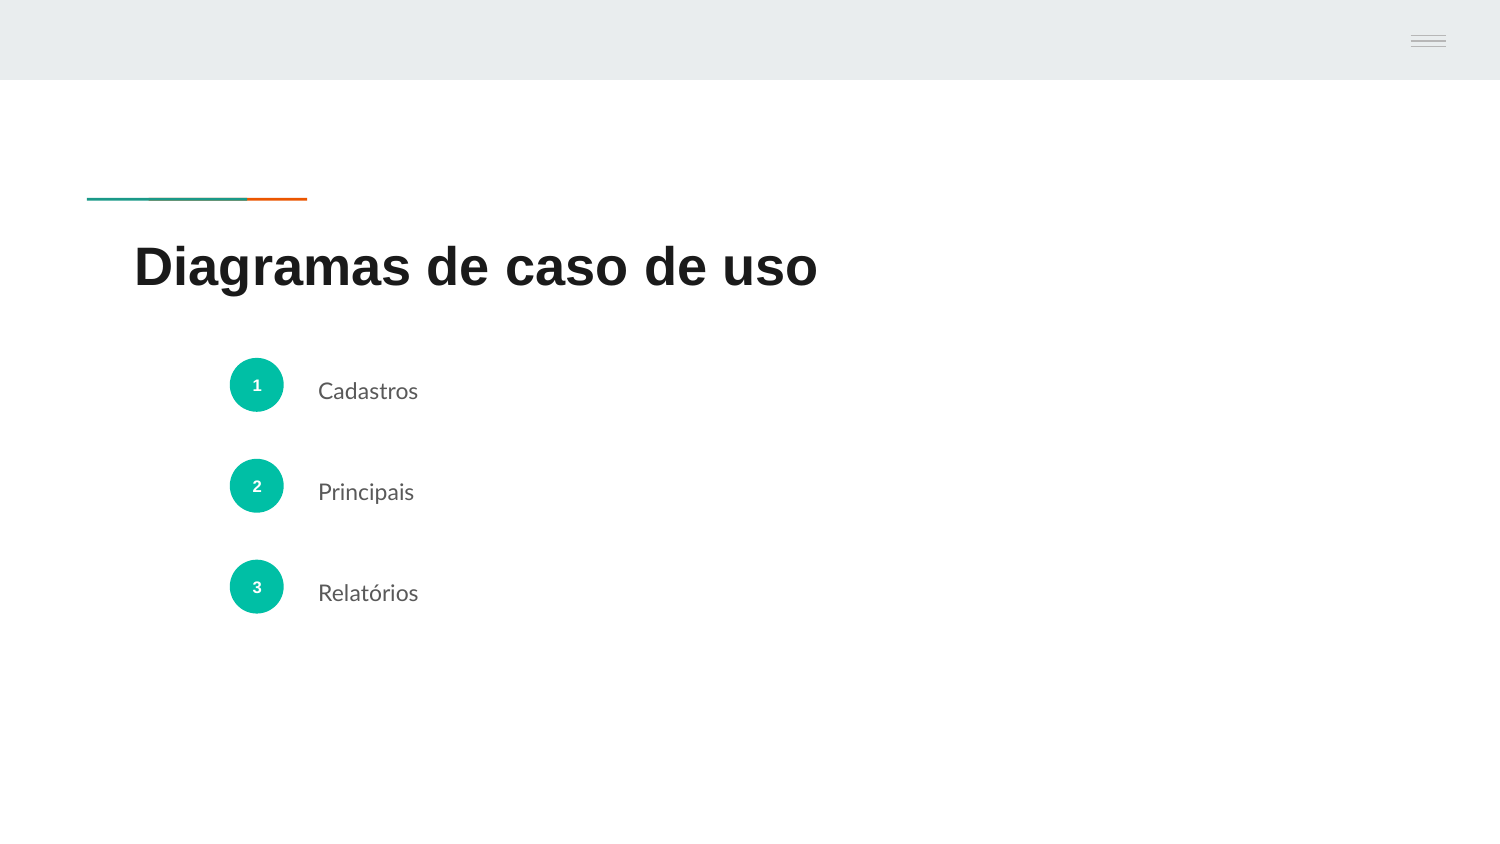

# Diagramas de caso de uso

1

Cadastros

2
Principais

3
Relatórios